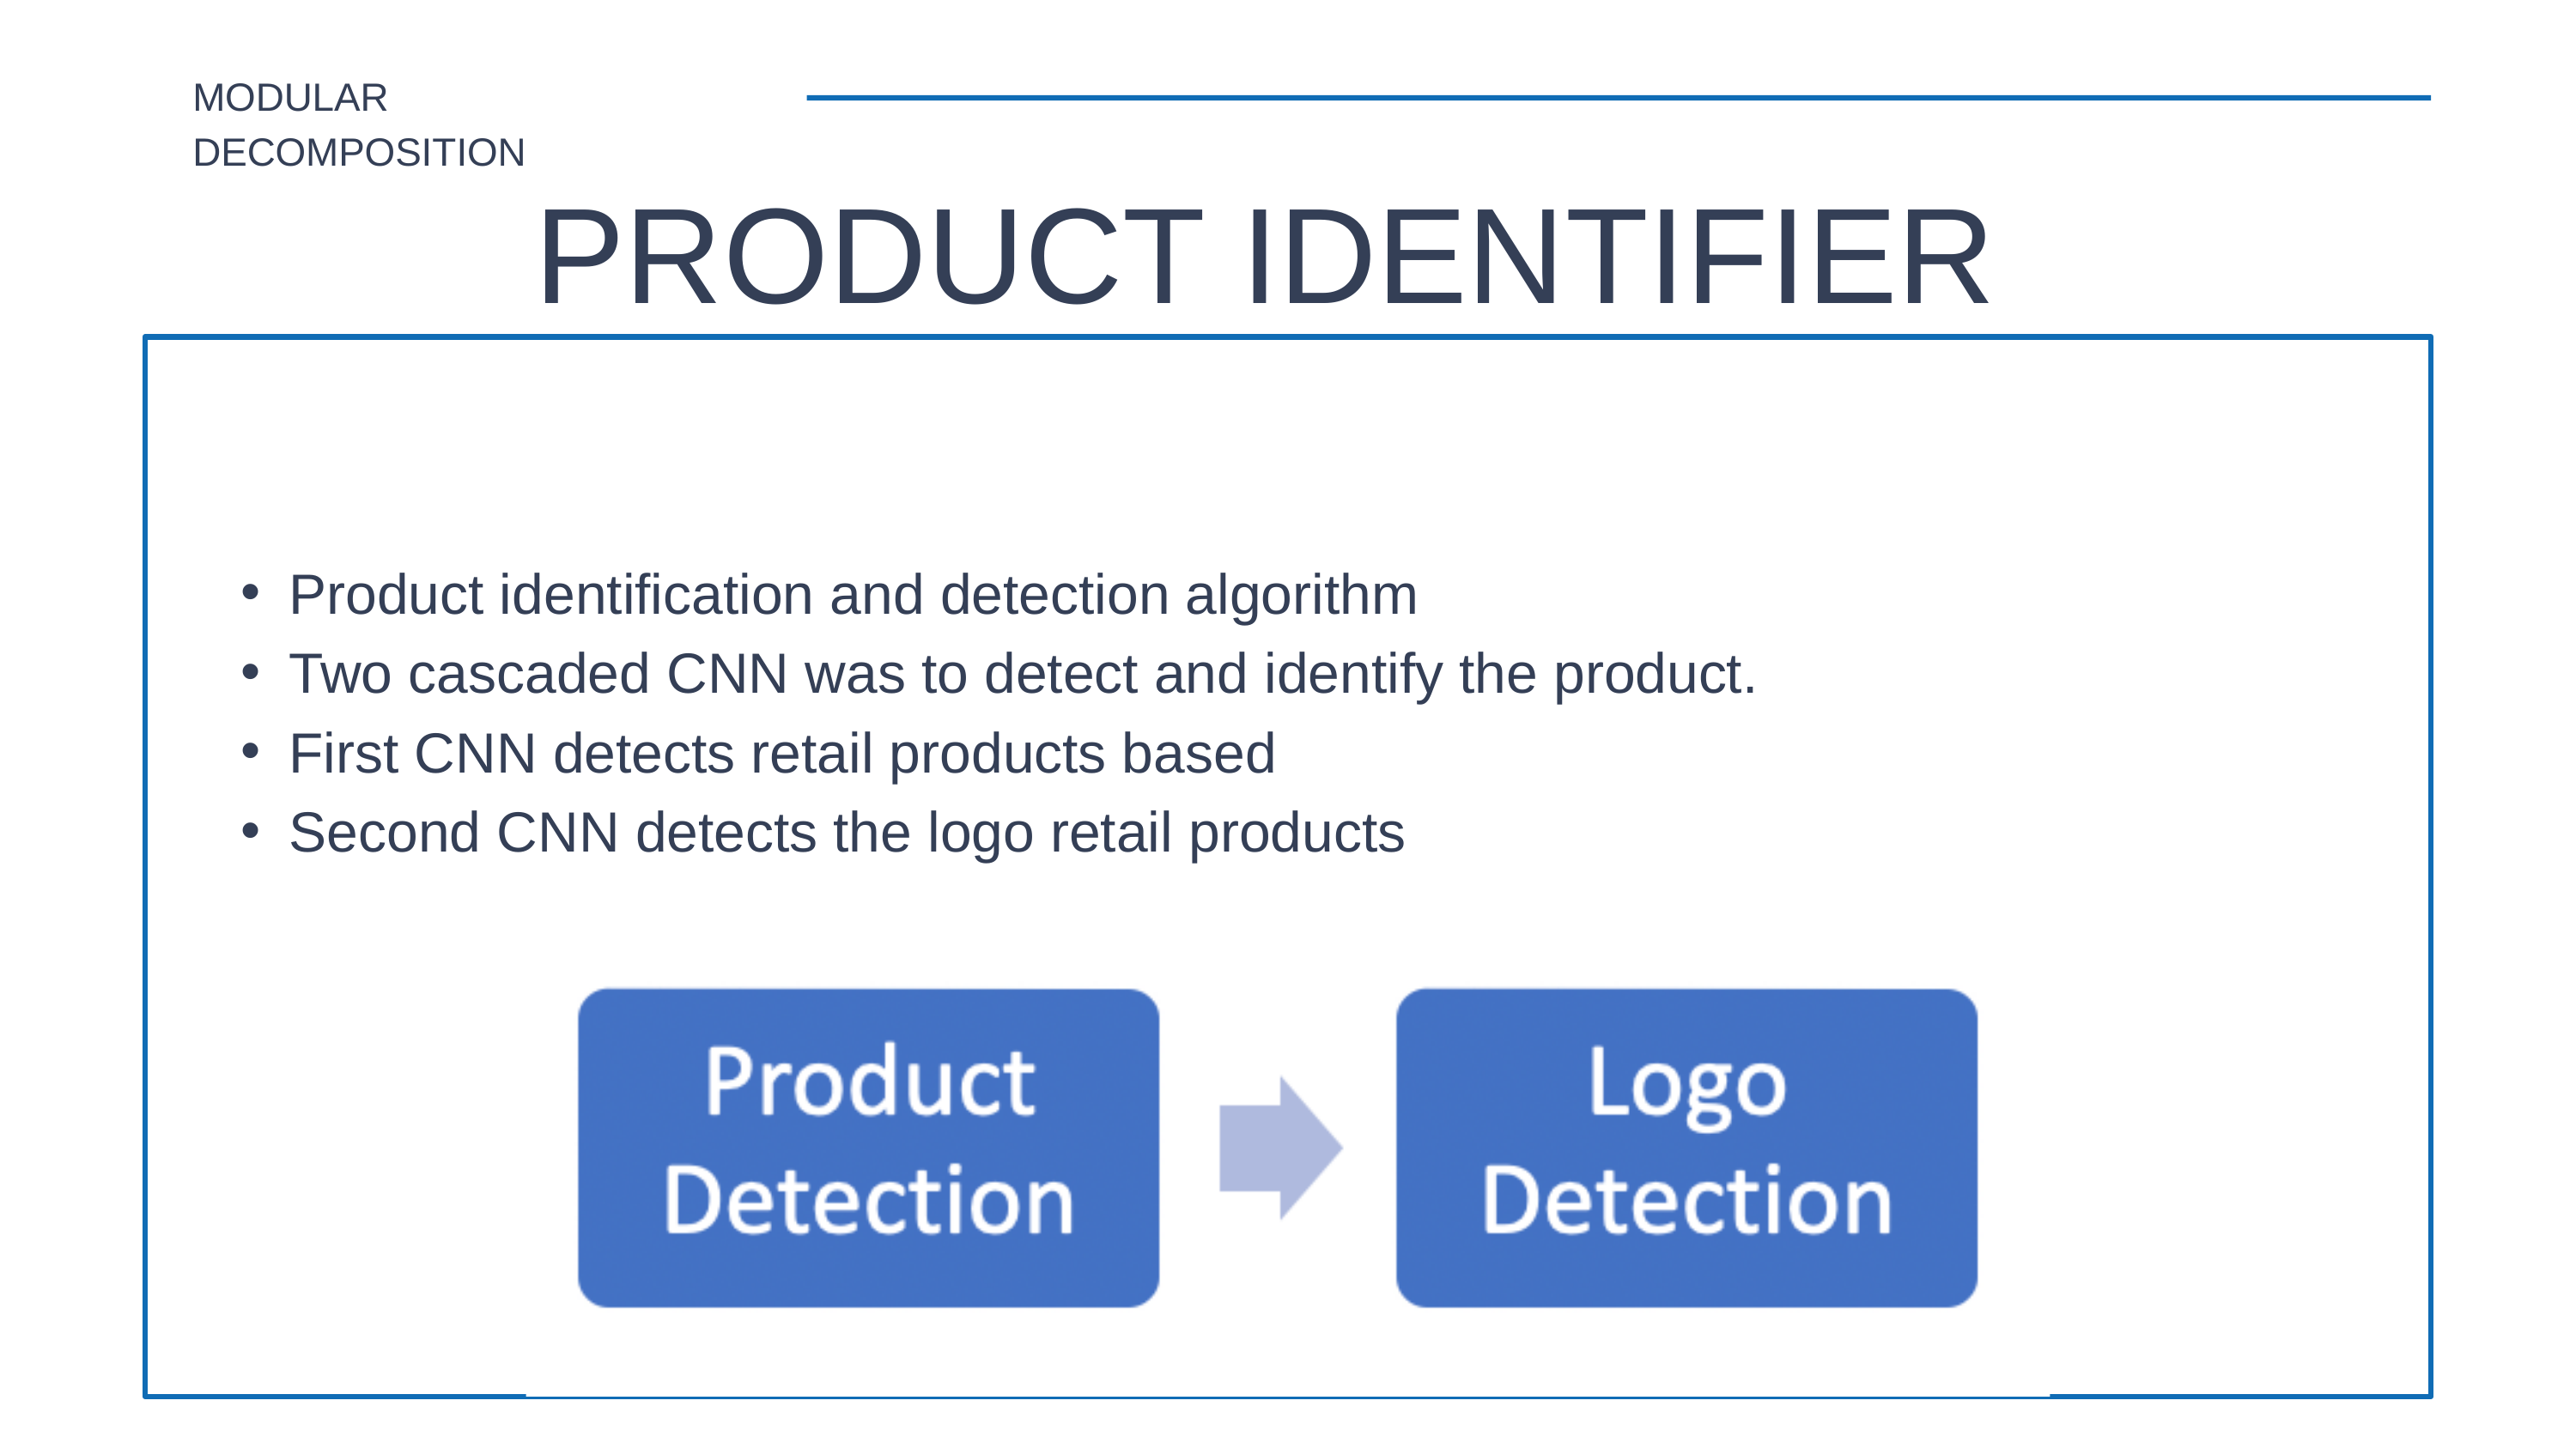

MODULAR DECOMPOSITION

PRODUCT IDENTIFIER

Product identification and detection algorithm
Two cascaded CNN was to detect and identify the product.
First CNN detects retail products based
Second CNN detects the logo retail products